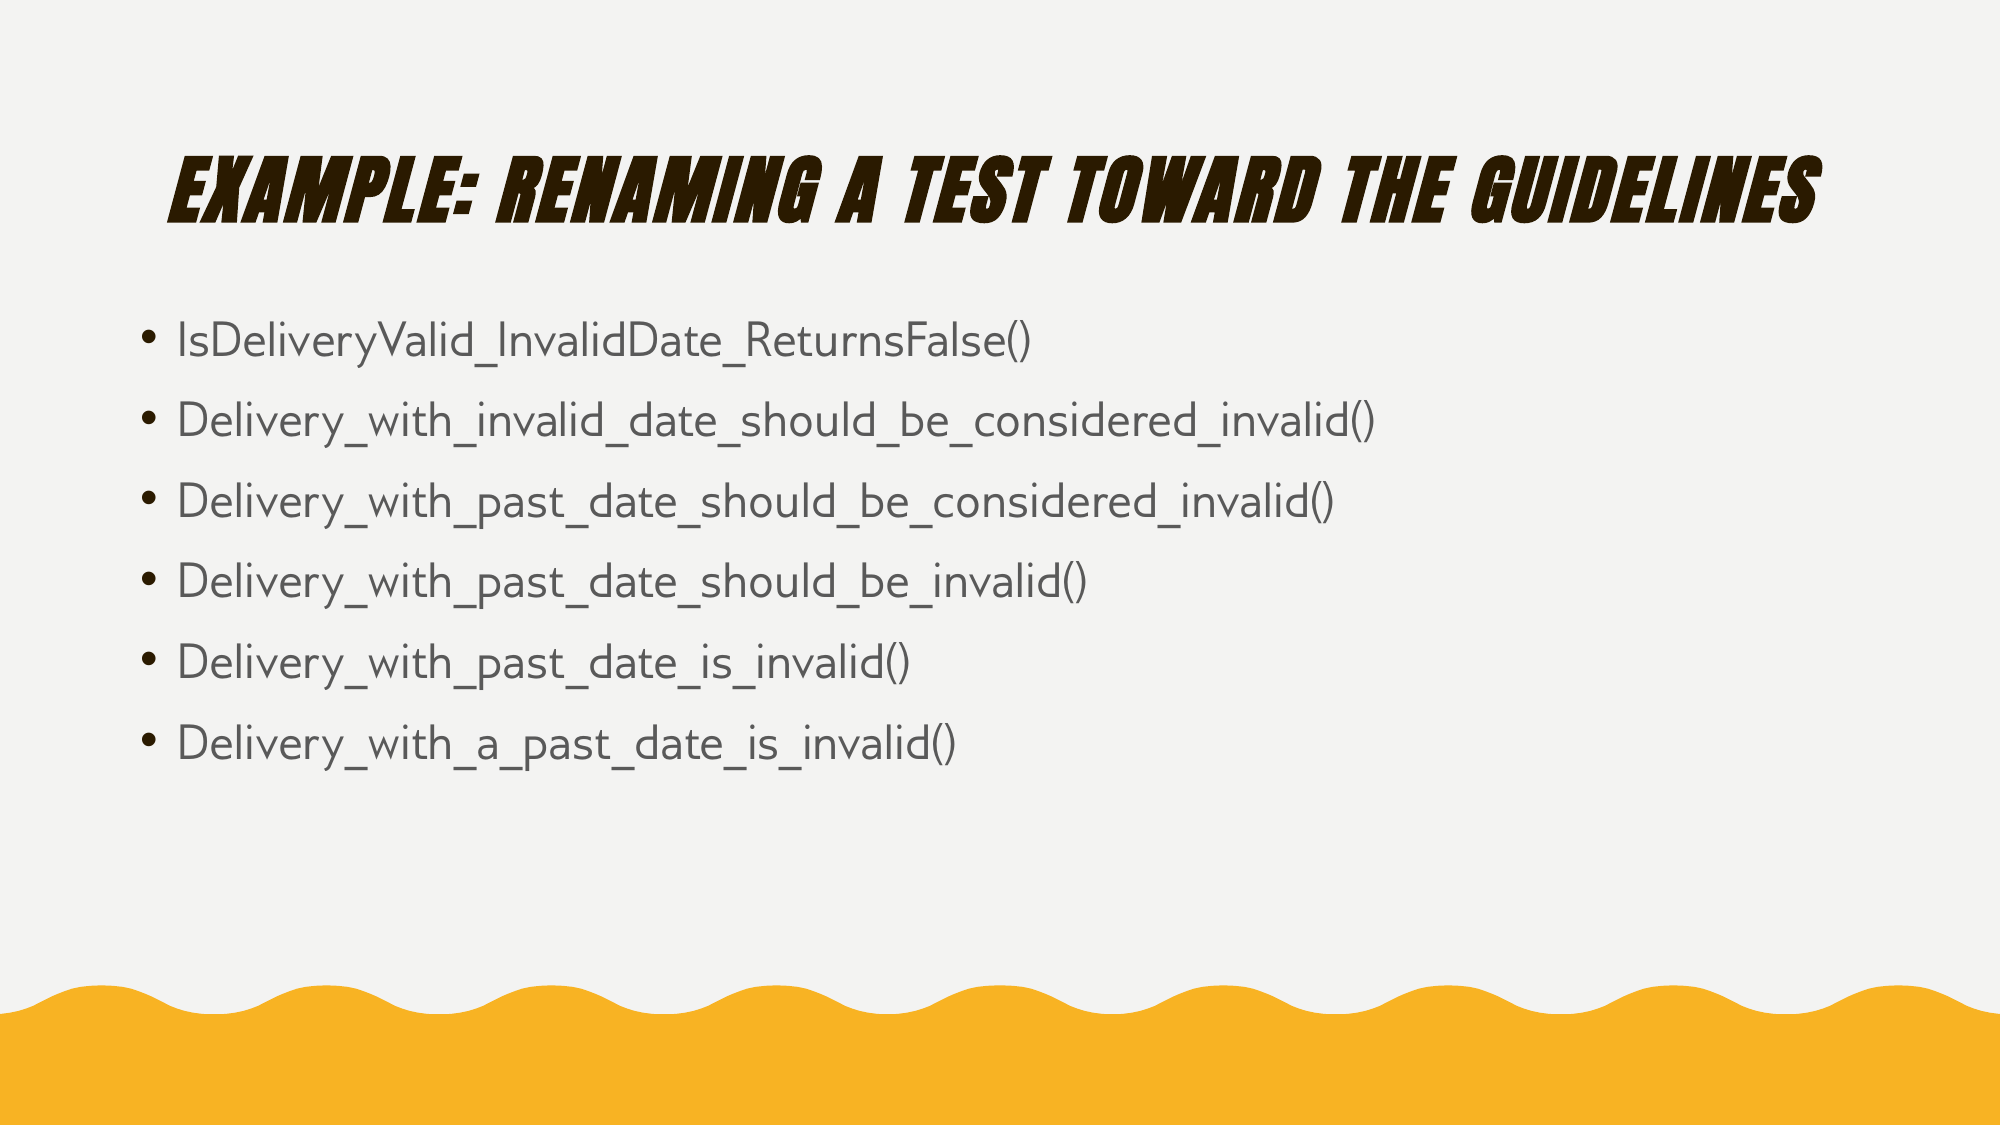

# Example: Renaming a test toward the guidelines
IsDeliveryValid_InvalidDate_ReturnsFalse()
Delivery_with_invalid_date_should_be_considered_invalid()
Delivery_with_past_date_should_be_considered_invalid()
Delivery_with_past_date_should_be_invalid()
Delivery_with_past_date_is_invalid()
Delivery_with_a_past_date_is_invalid()